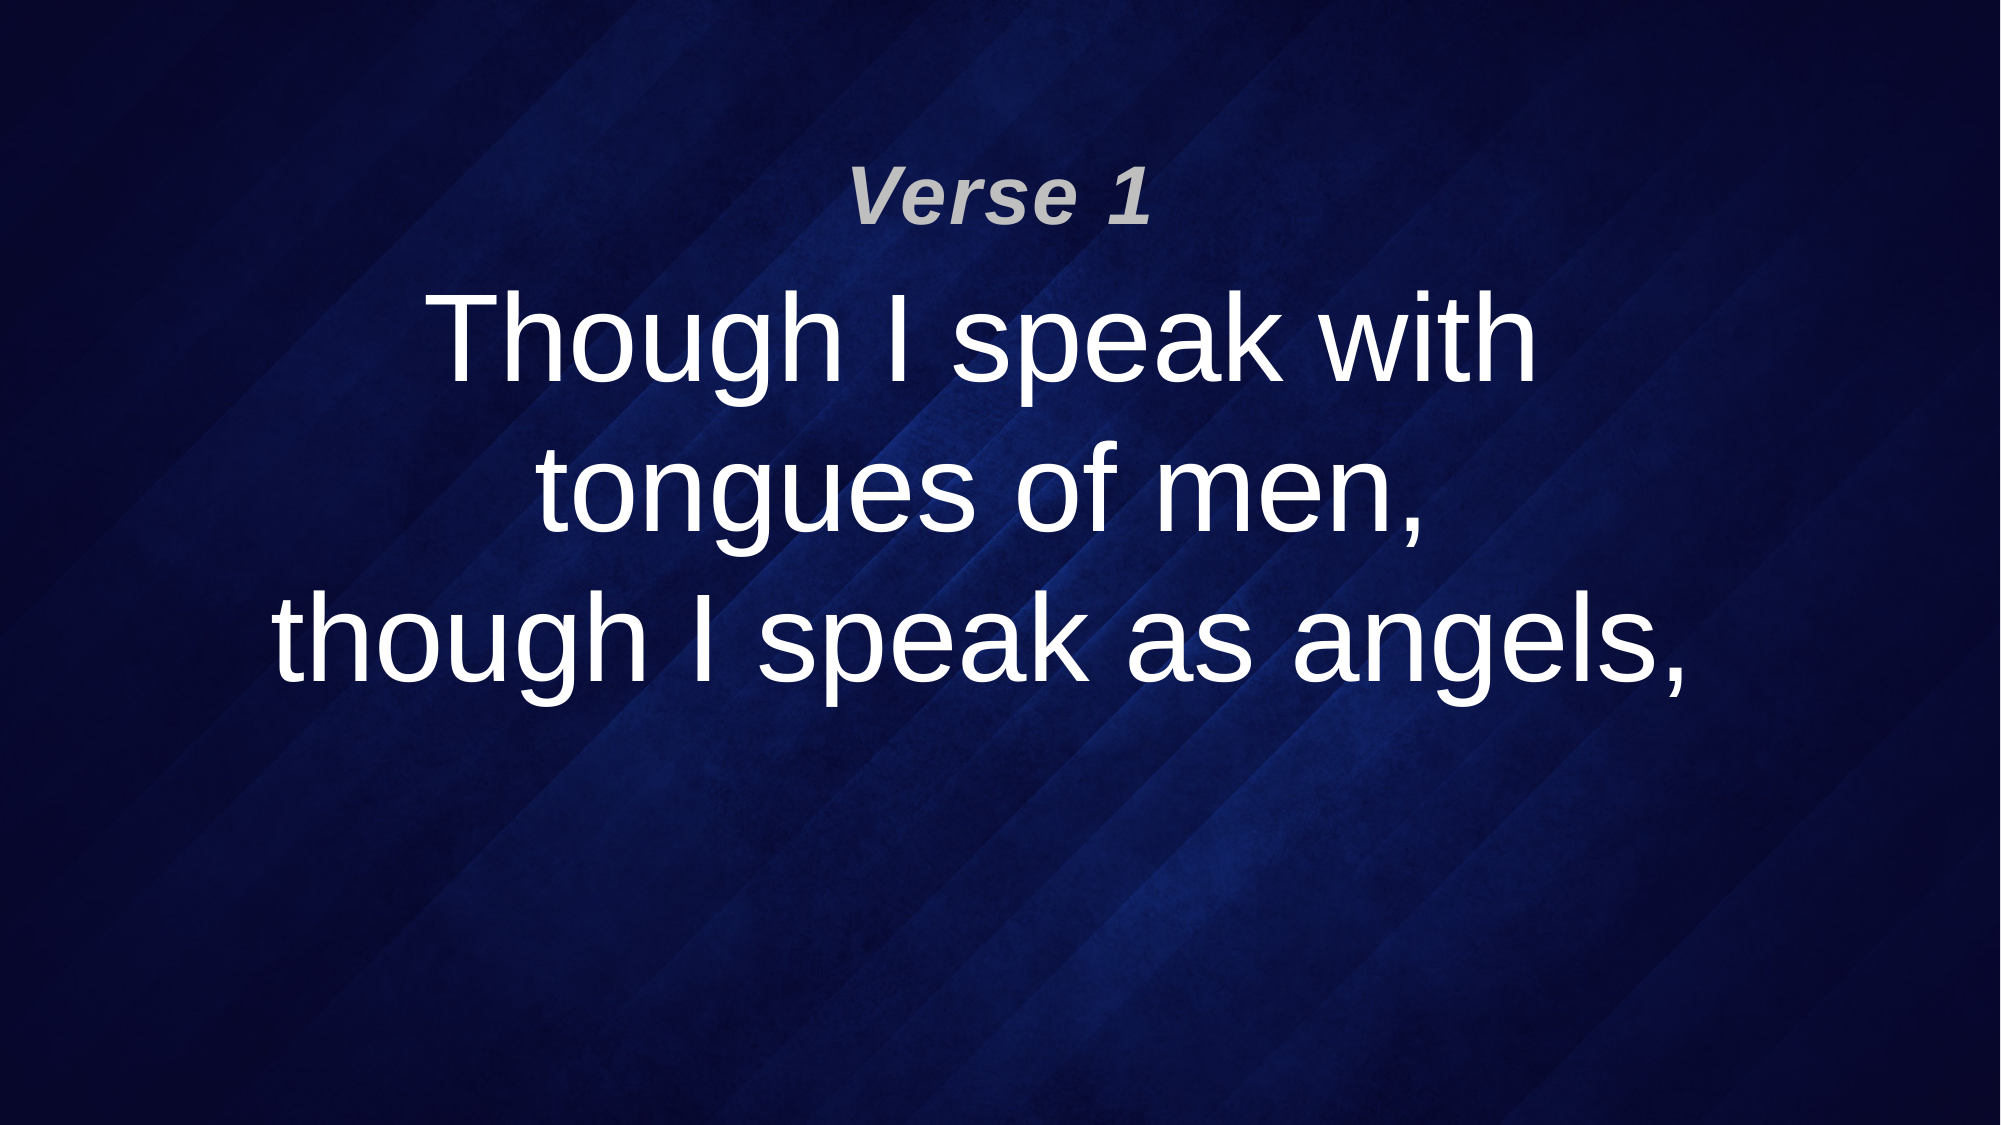

Verse 1
# Though I speak with tongues of men, though I speak as angels,